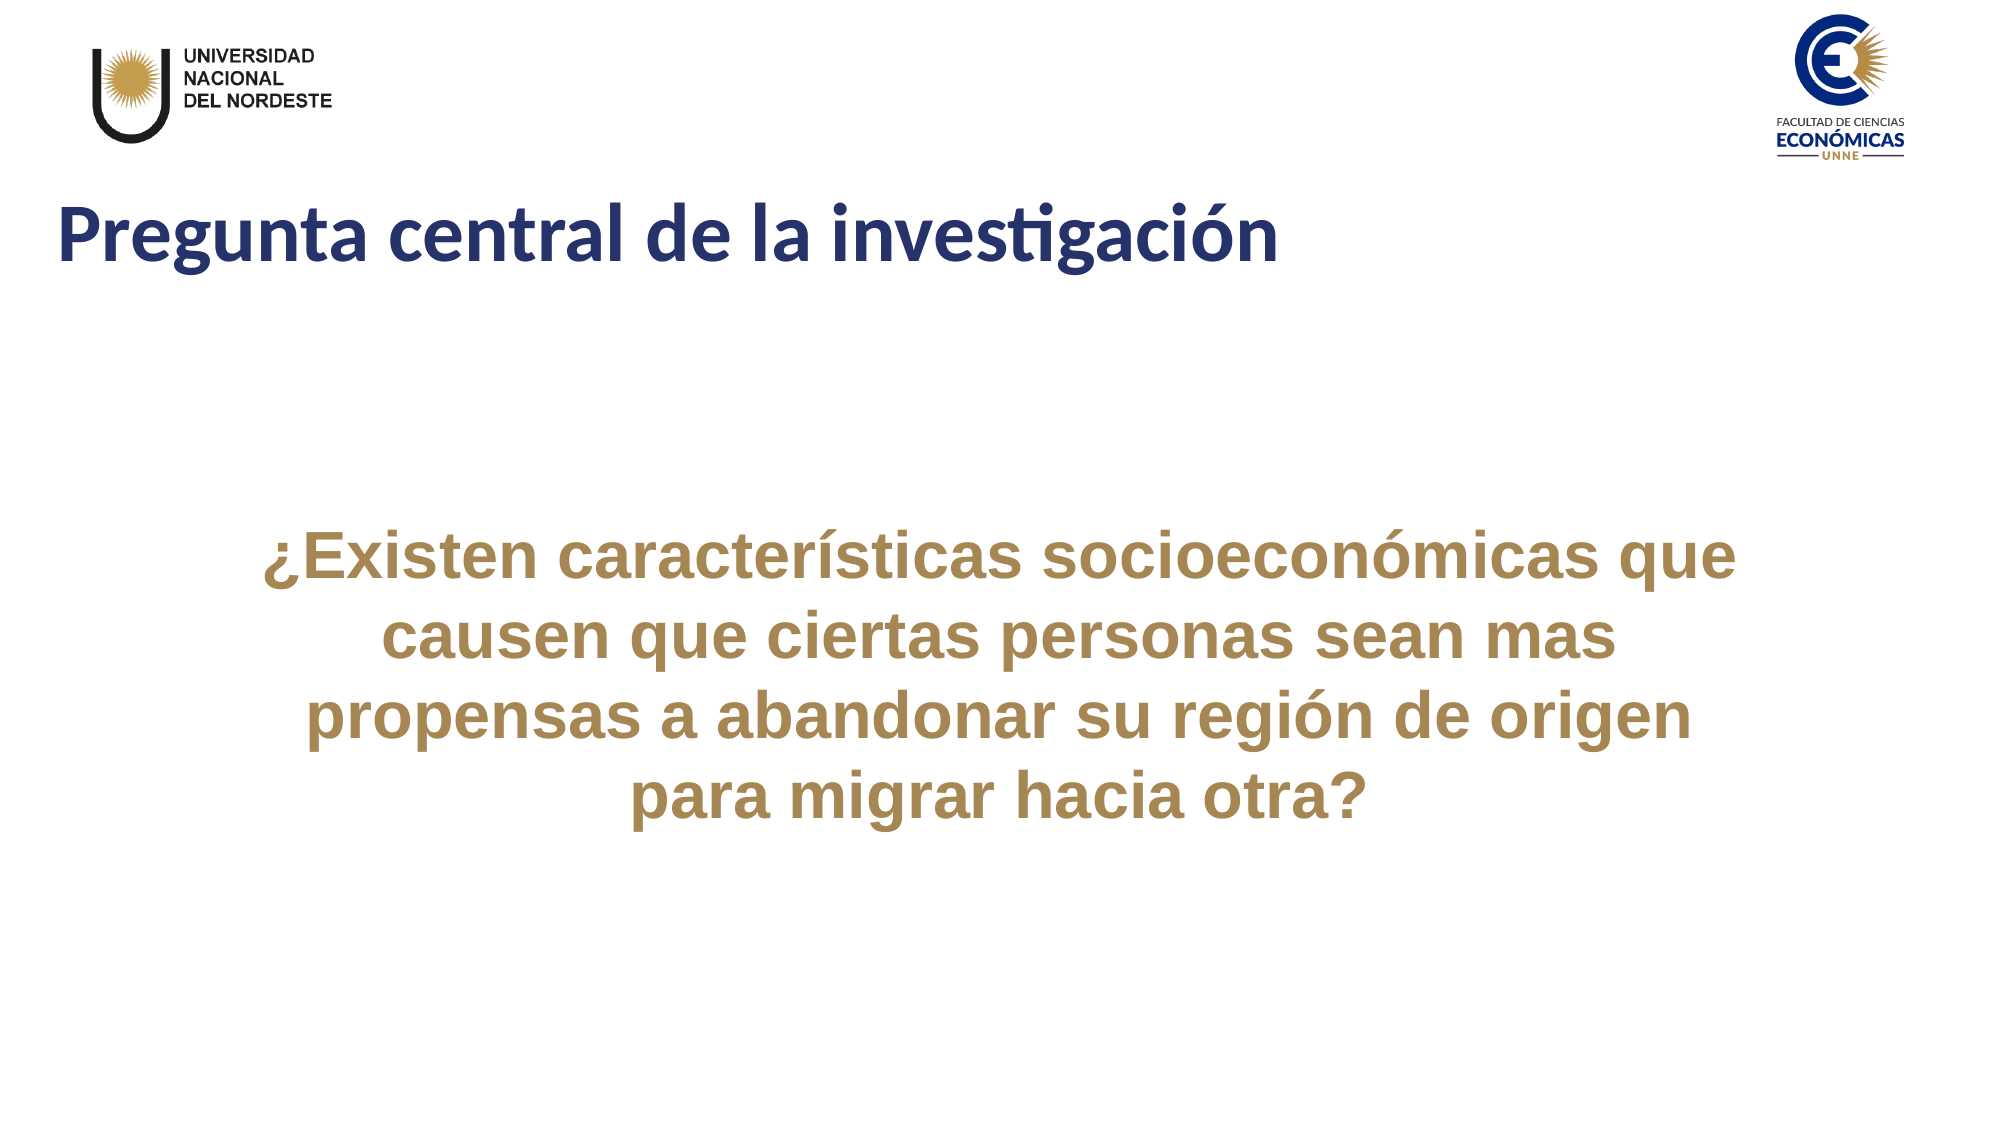

Pregunta central de la investigación

¿Existen características socioeconómicas que causen que ciertas personas sean mas propensas a abandonar su región de origen para migrar hacia otra?